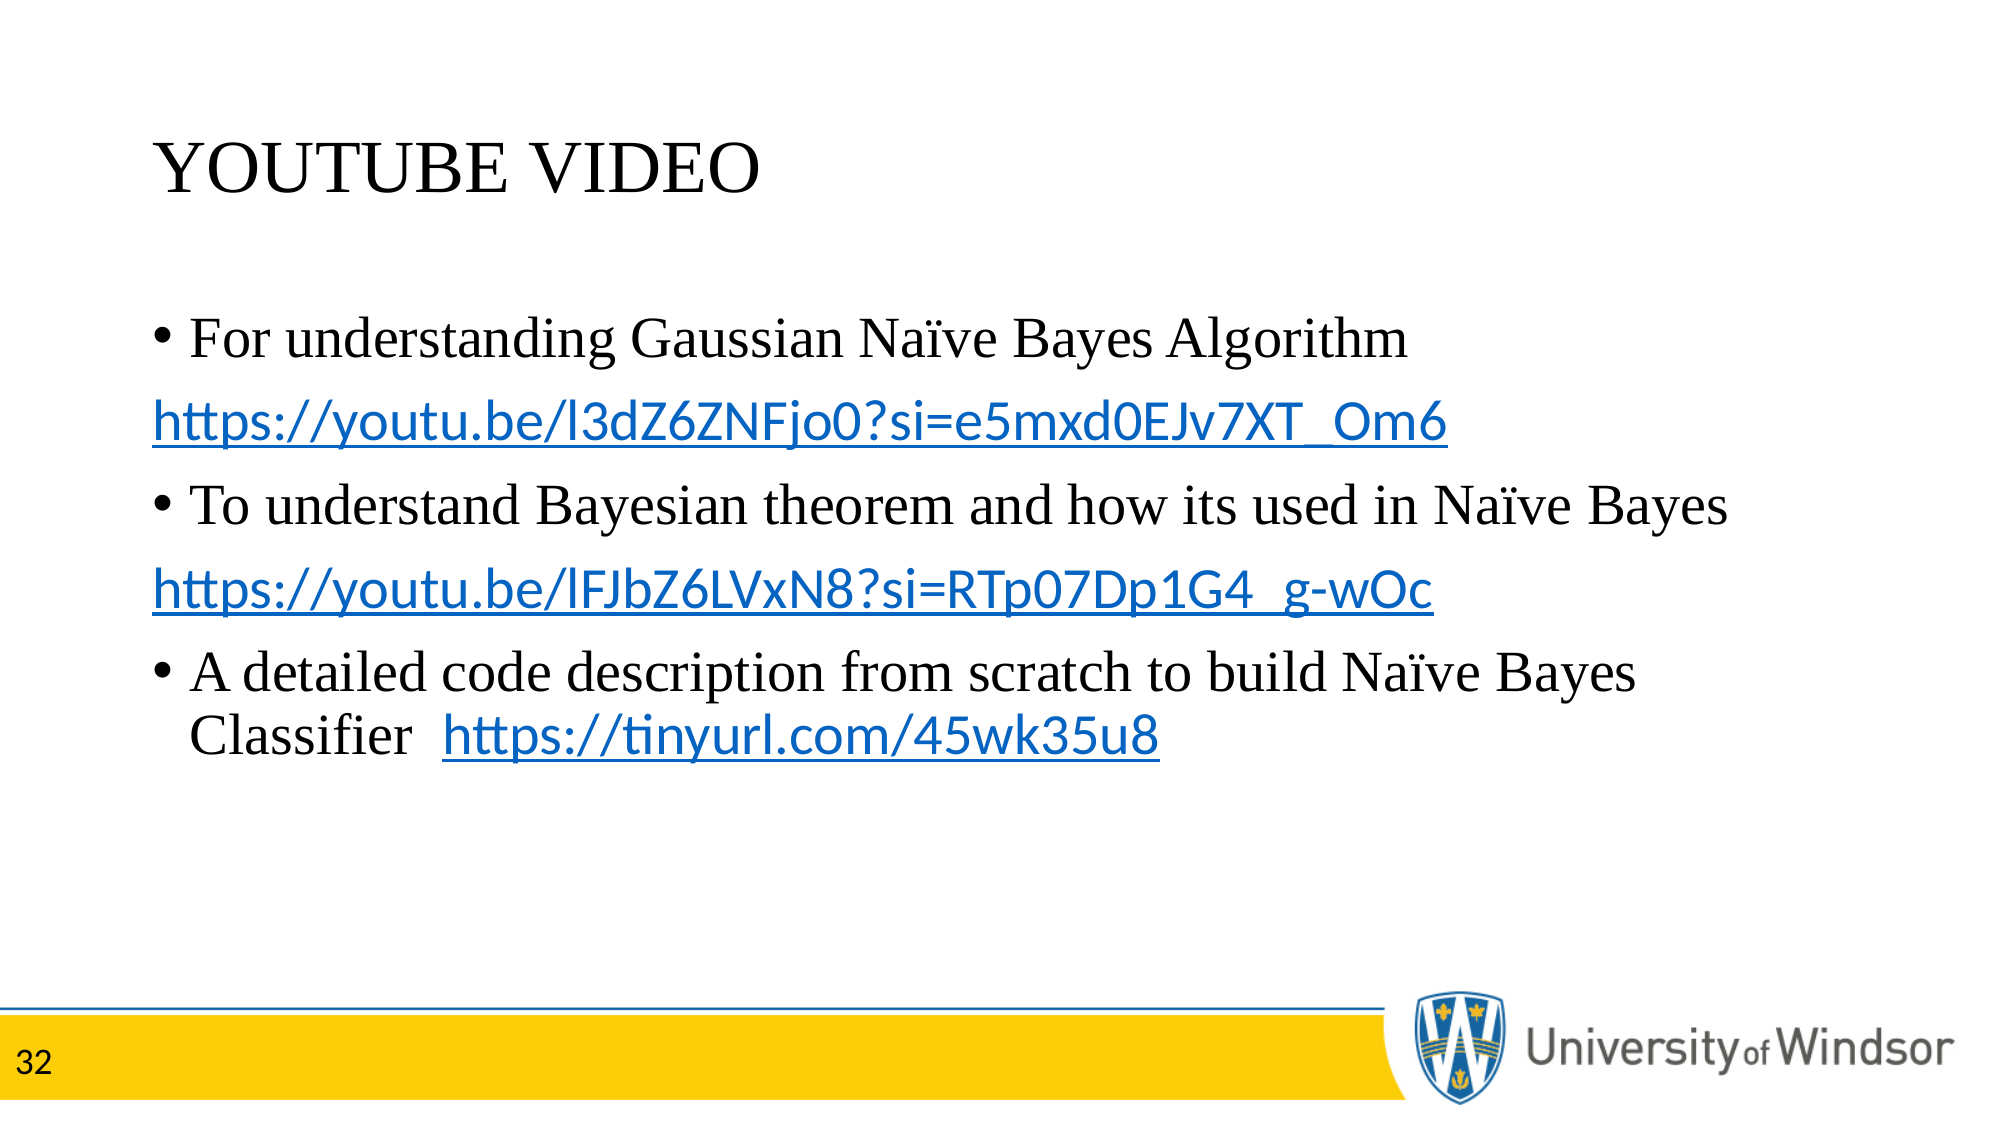

# YOUTUBE VIDEO
For understanding Gaussian Naïve Bayes Algorithm
https://youtu.be/l3dZ6ZNFjo0?si=e5mxd0EJv7XT_Om6
To understand Bayesian theorem and how its used in Naïve Bayes
https://youtu.be/lFJbZ6LVxN8?si=RTp07Dp1G4_g-wOc
A detailed code description from scratch to build Naïve Bayes Classifier  https://tinyurl.com/45wk35u8

32